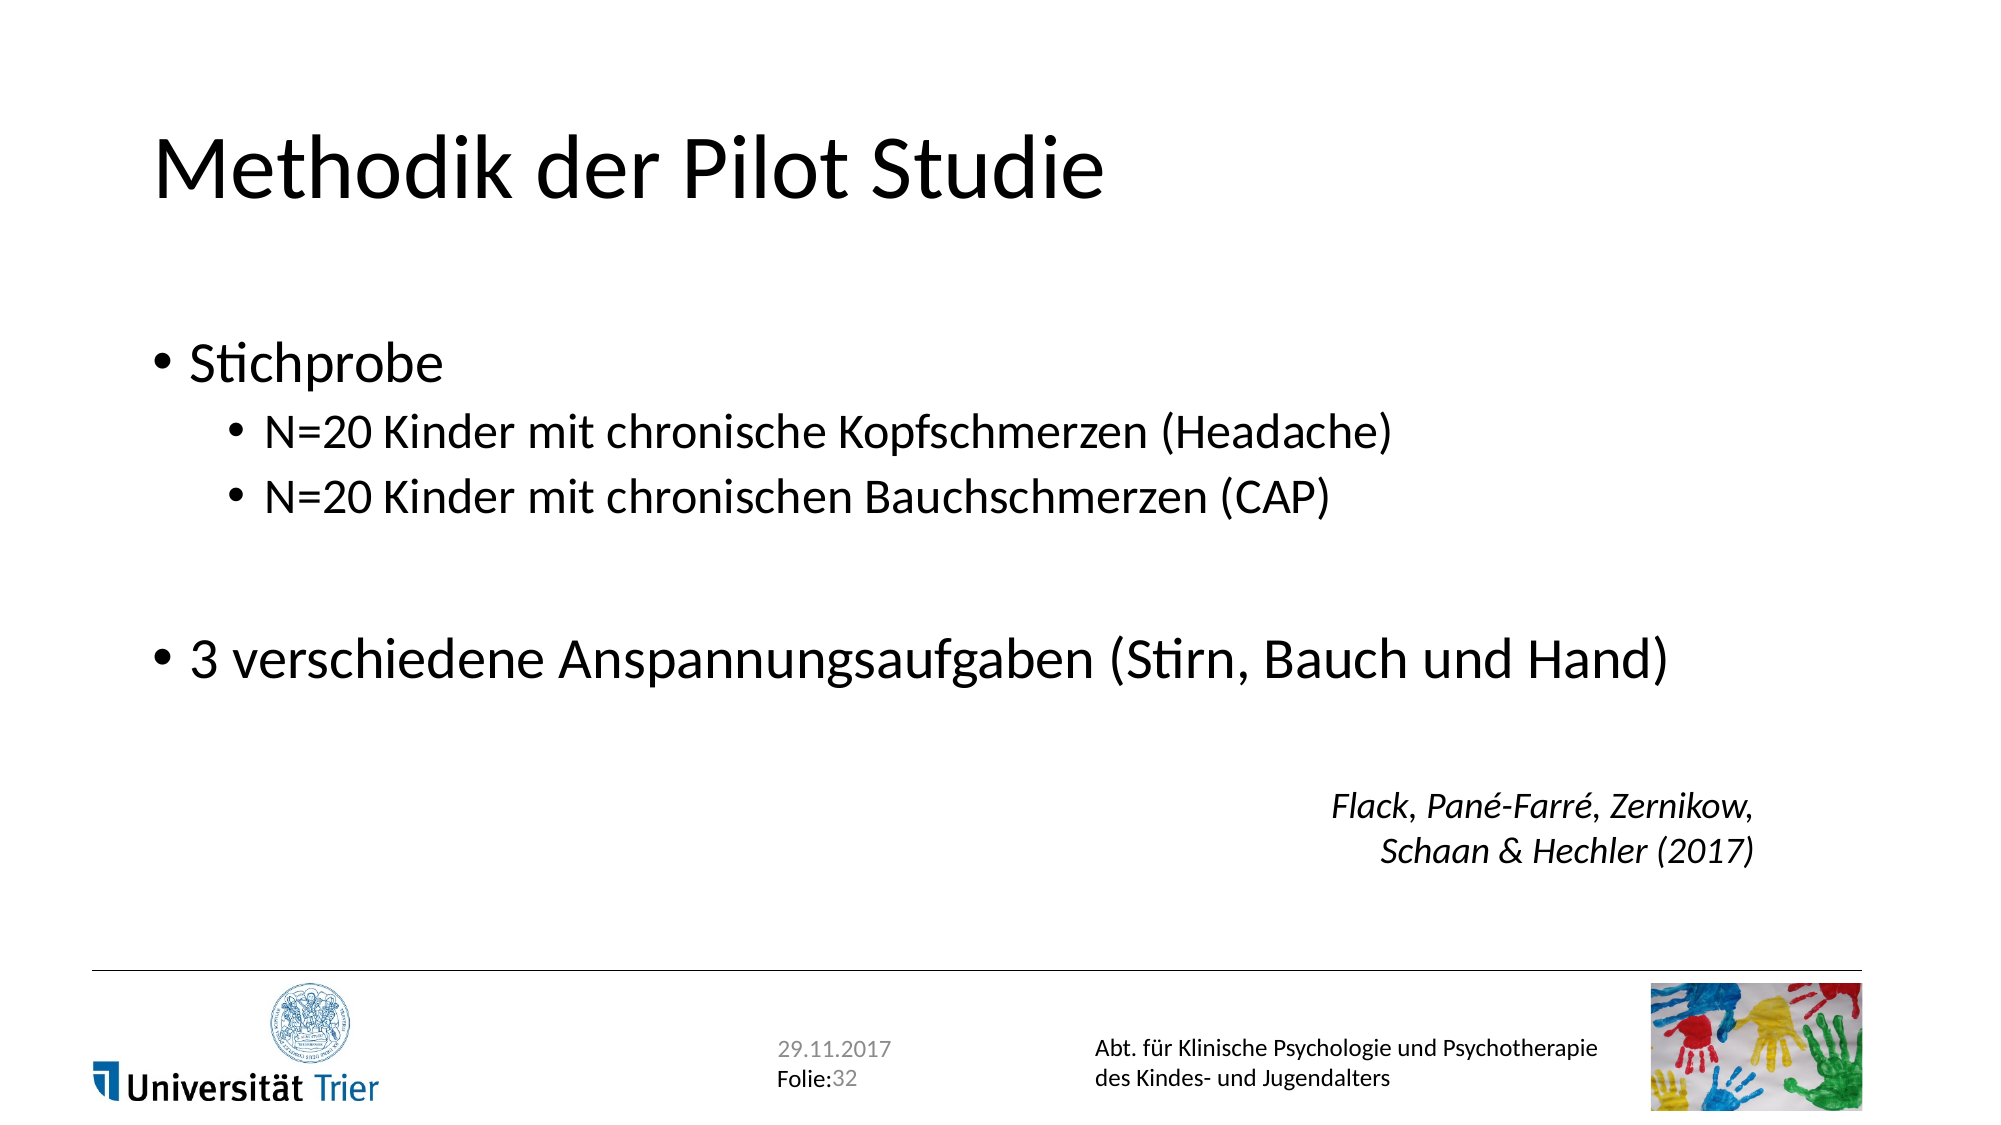

# Methodik der Pilot Studie
Stichprobe
N=20 Kinder mit chronische Kopfschmerzen (Headache)
N=20 Kinder mit chronischen Bauchschmerzen (CAP)

3 verschiedene Anspannungsaufgaben (Stirn, Bauch und Hand)

Flack, Pané-Farré, Zernikow, Schaan & Hechler (2017)

29.11.2017
32